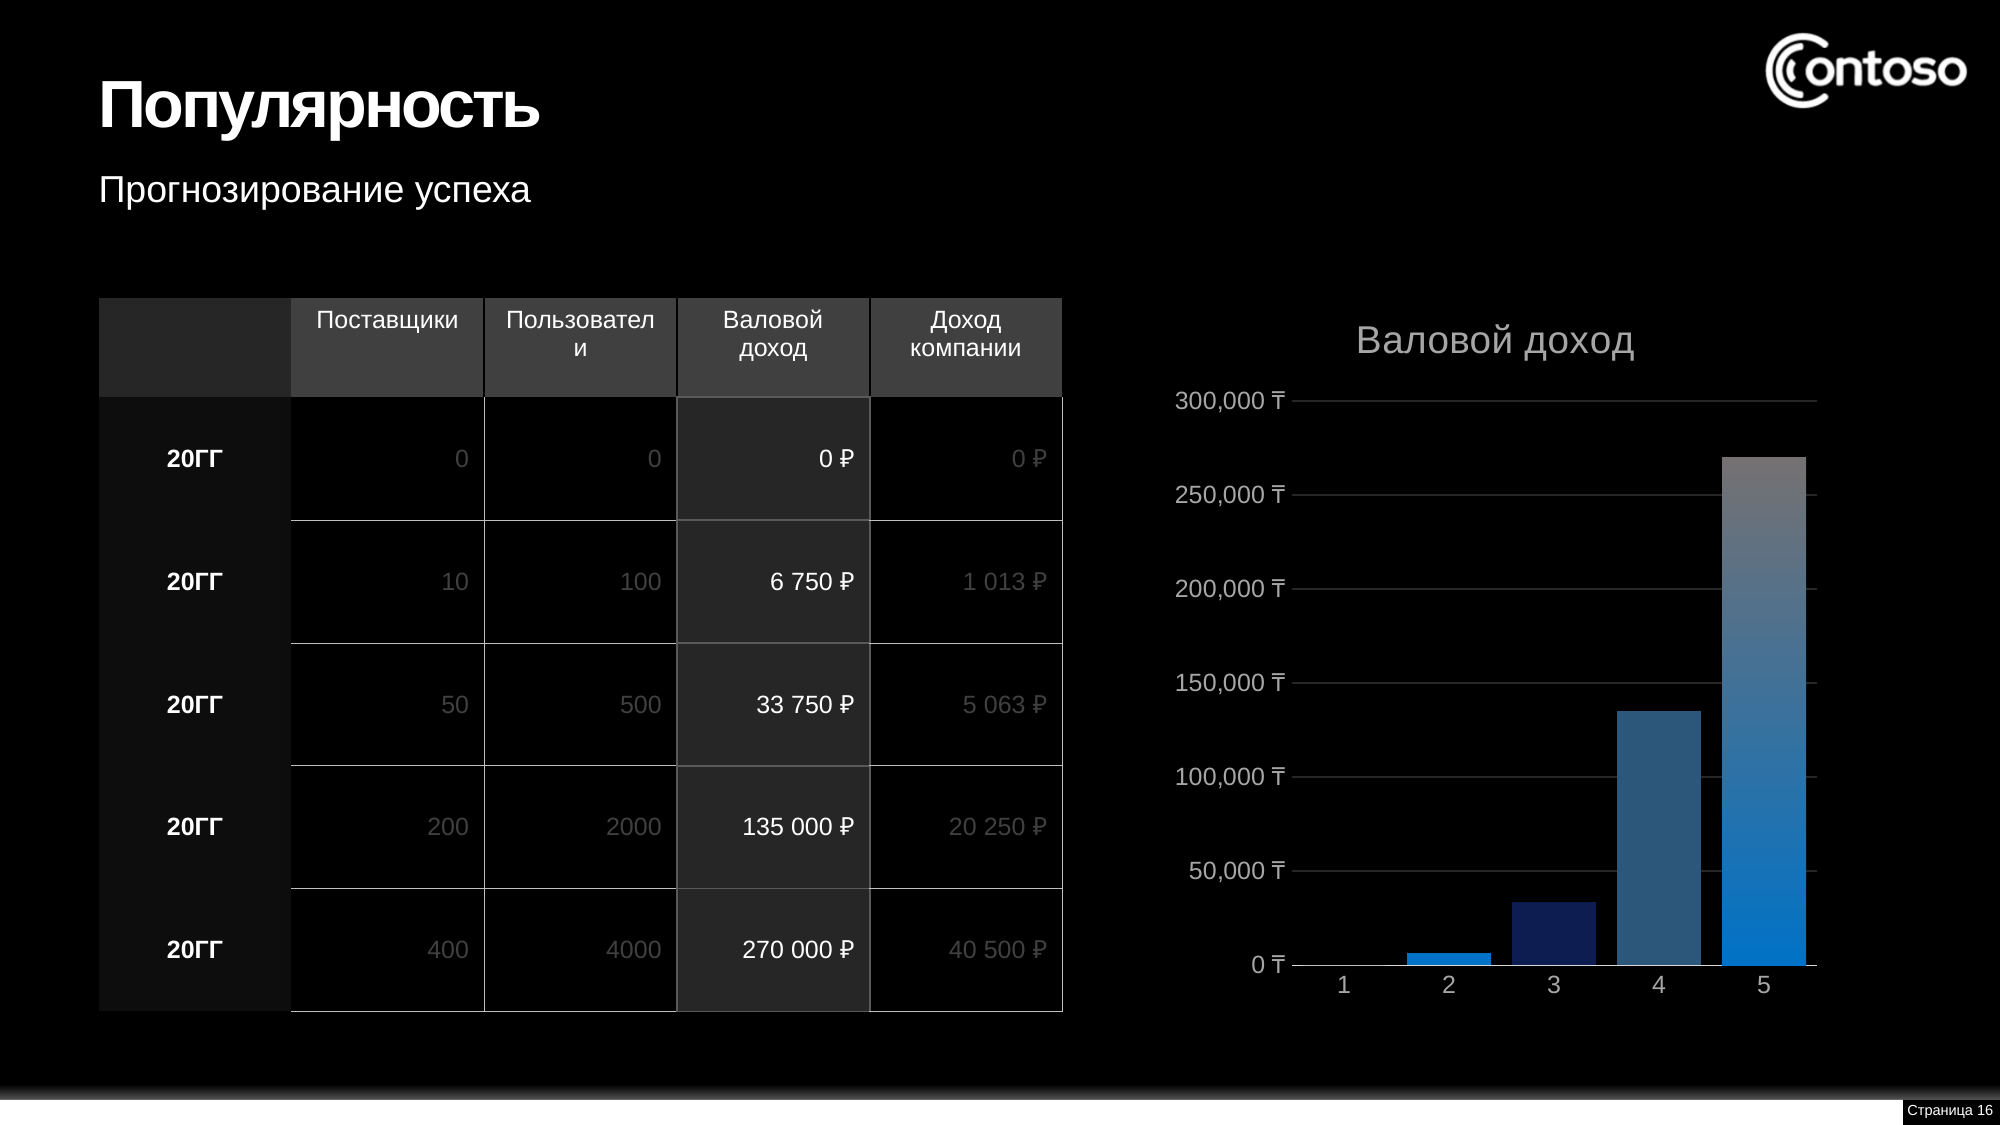

# Популярность
Прогнозирование успеха

### Chart: Валовой доход

| Category |  |
|---|---|
|  | Поставщики | Пользователи | Валовой доход | Доход компании |
| --- | --- | --- | --- | --- |
| 20ГГ | 0 | 0 | 0 ₽ | 0 ₽ |
| 20ГГ | 10 | 100 | 6 750 ₽ | 1 013 ₽ |
| 20ГГ | 50 | 500 | 33 750 ₽ | 5 063 ₽ |
| 20ГГ | 200 | 2000 | 135 000 ₽ | 20 250 ₽ |
| 20ГГ | 400 | 4000 | 270 000 ₽ | 40 500 ₽ |
Страница 16